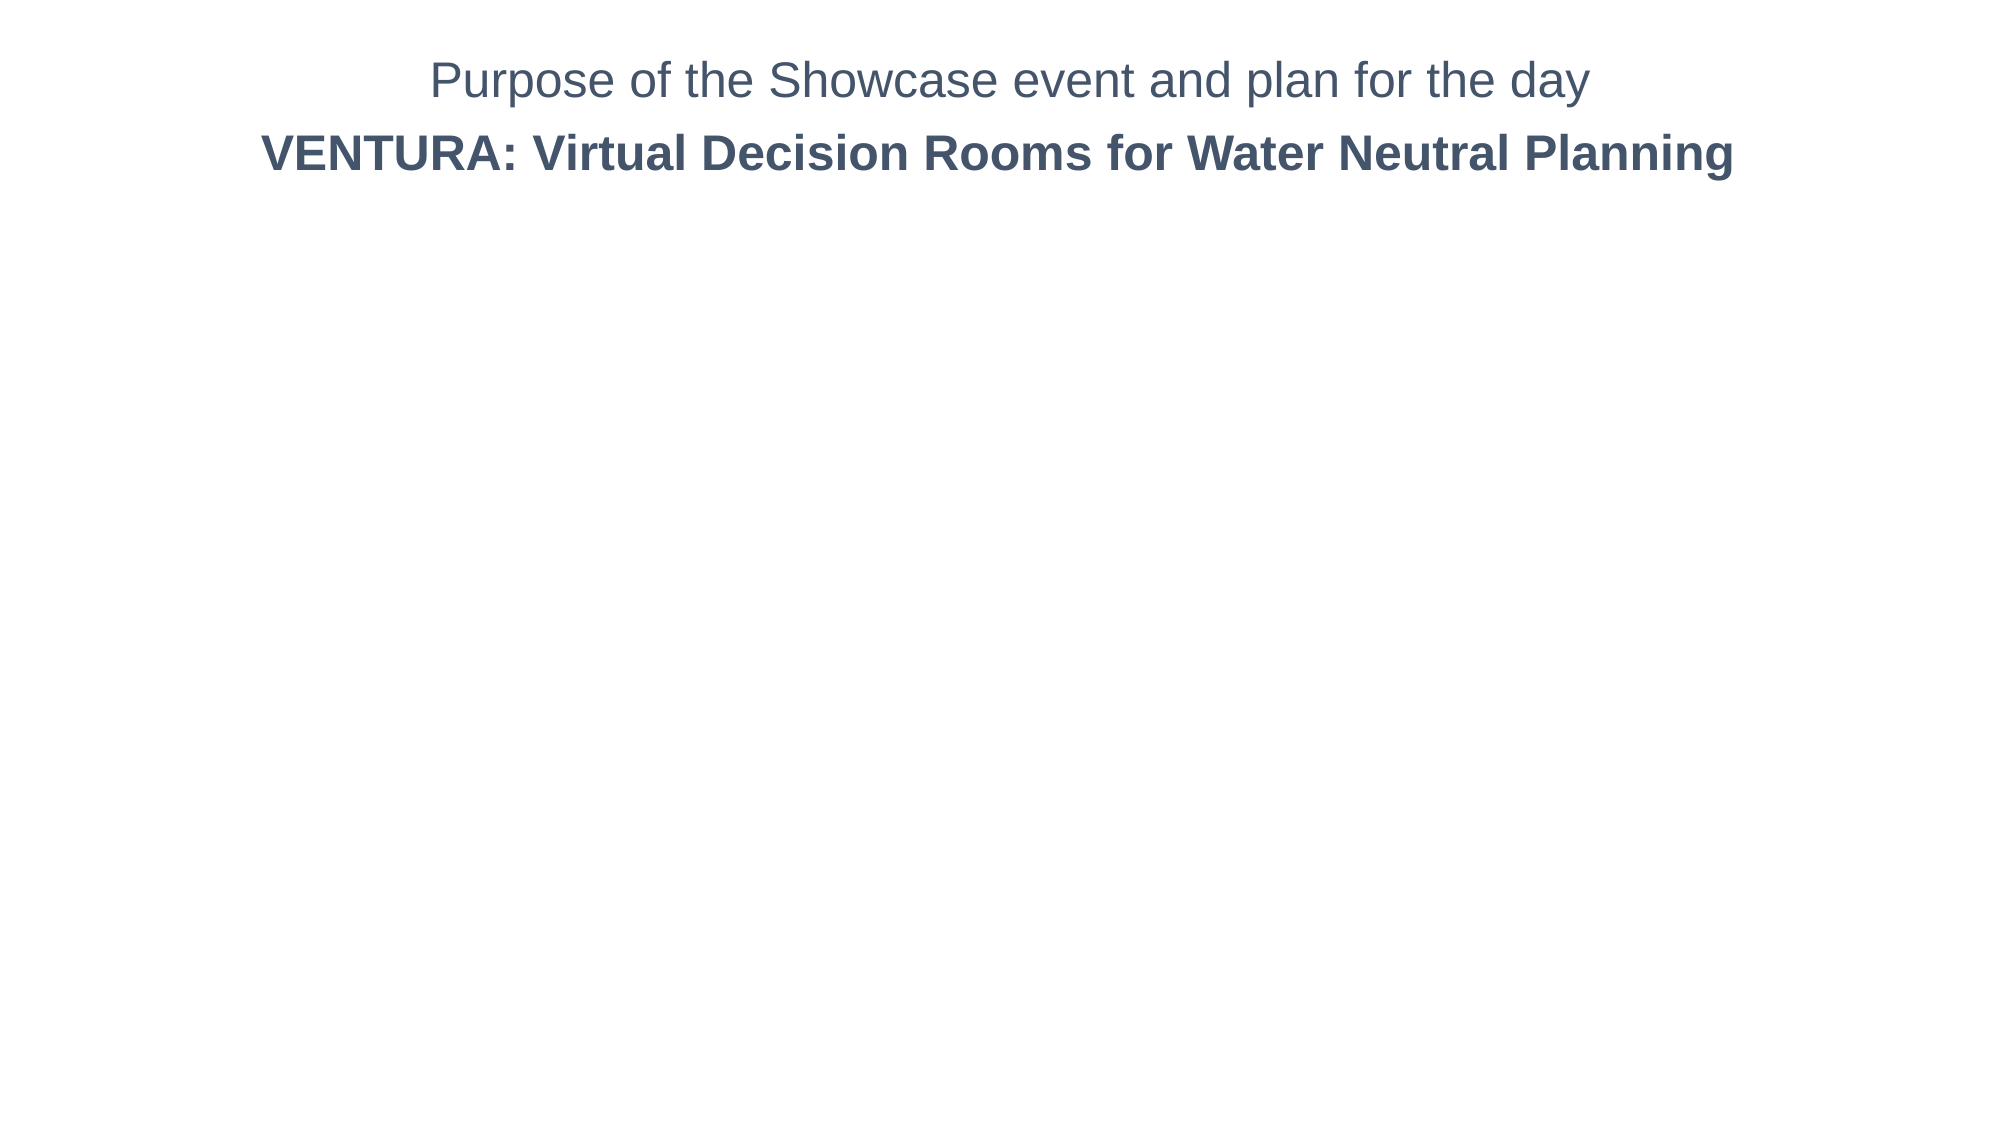

Purpose of the Showcase event and plan for the day
VENTURA: Virtual Decision Rooms for Water Neutral Planning